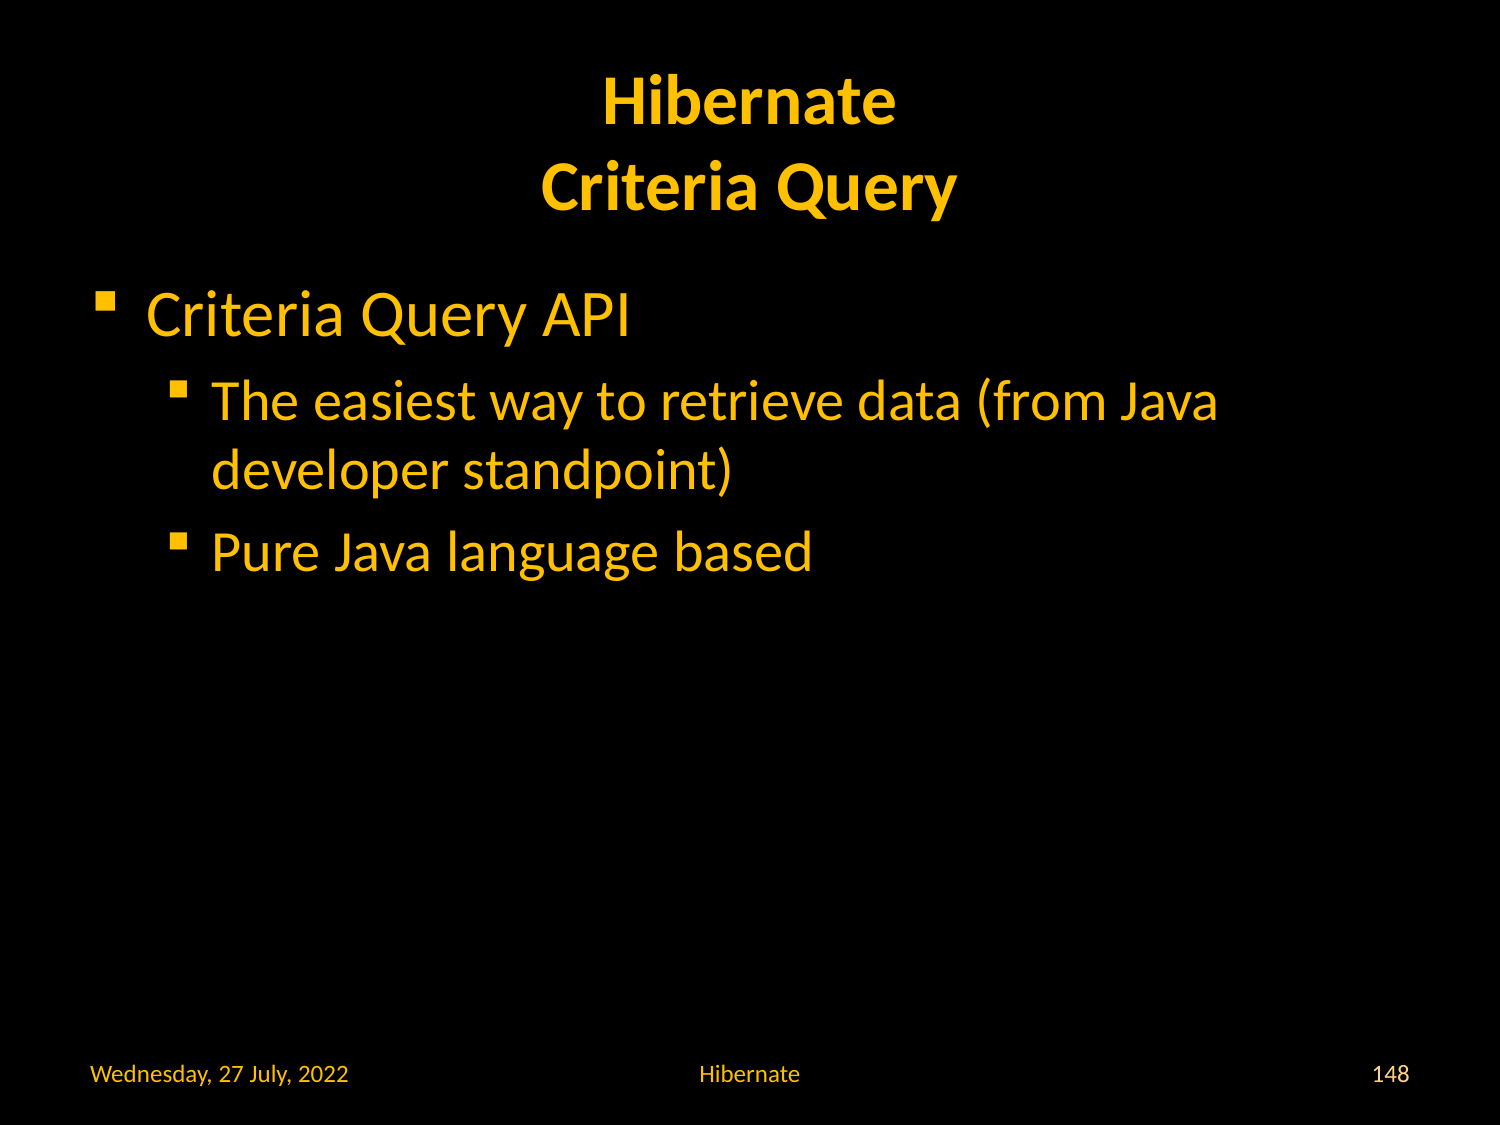

# Hibernate Criteria Query
Criteria Query API
The easiest way to retrieve data (from Java developer standpoint)
Pure Java language based
Wednesday, 27 July, 2022
Hibernate
148